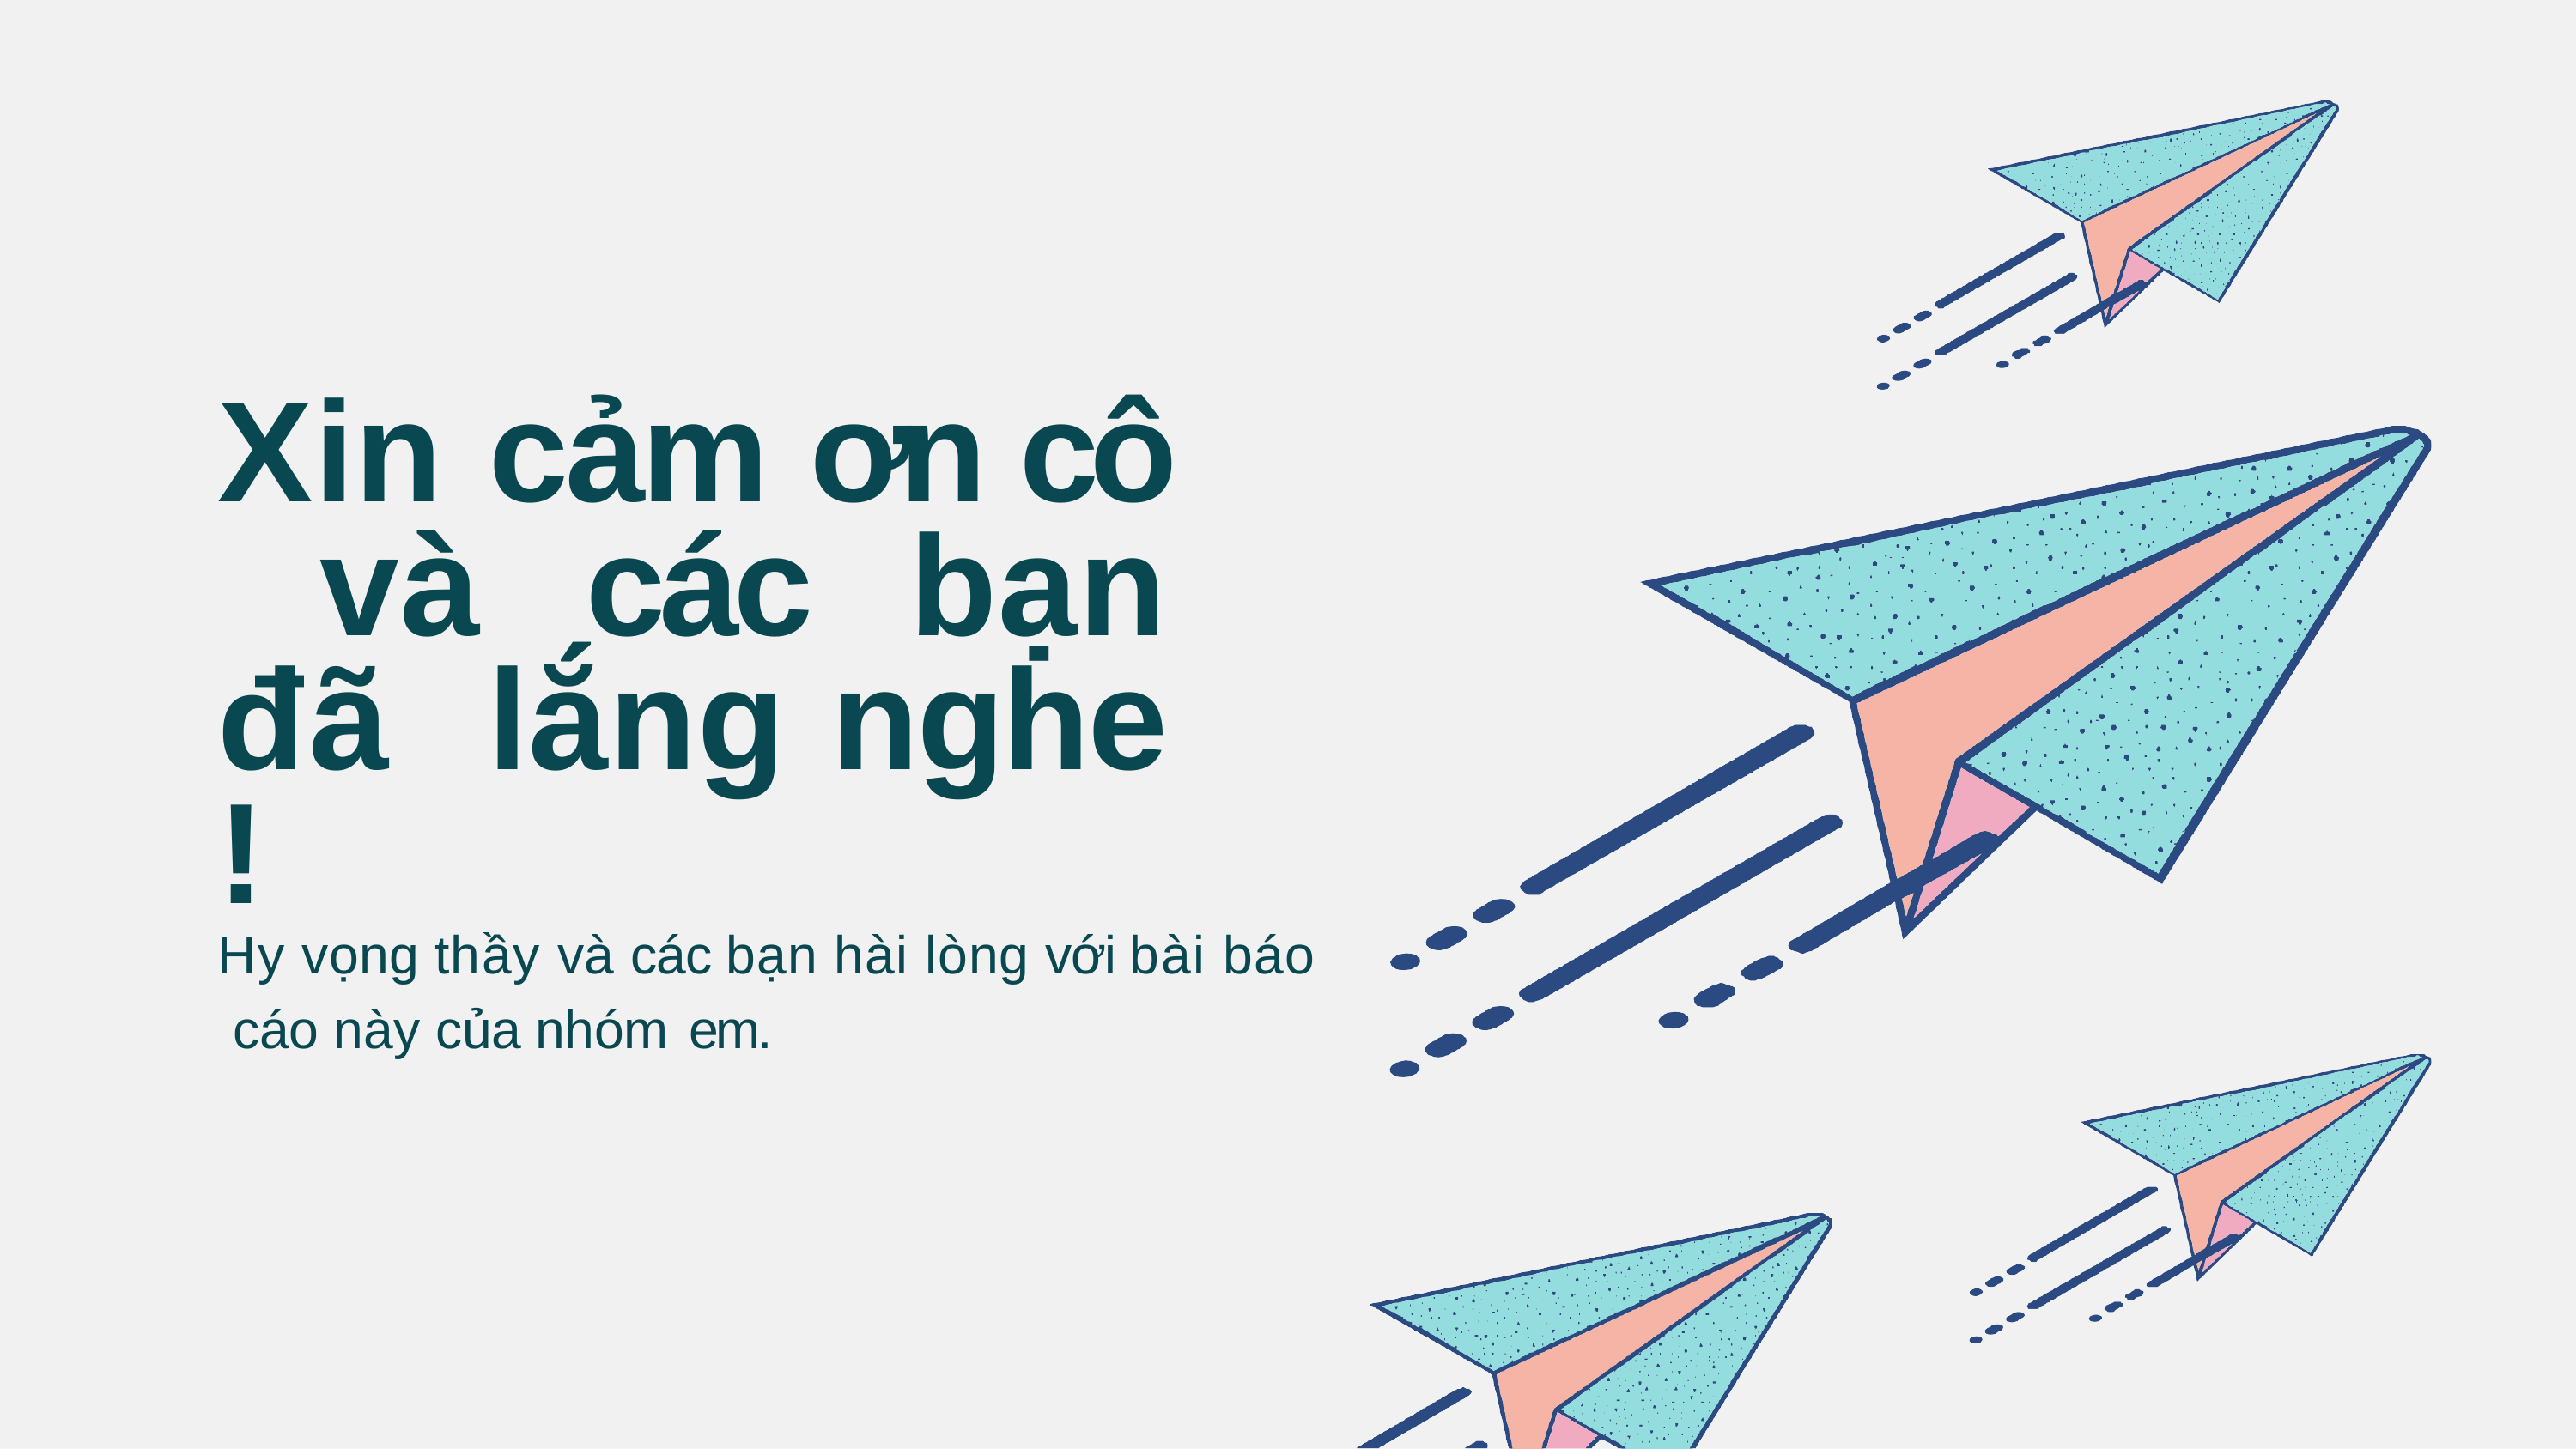

Xin cảm ơn cô  và các bạn đã  lắng nghe !

Hy vọng thầy và các bạn hài lòng với bài báo  cáo này của nhóm em.